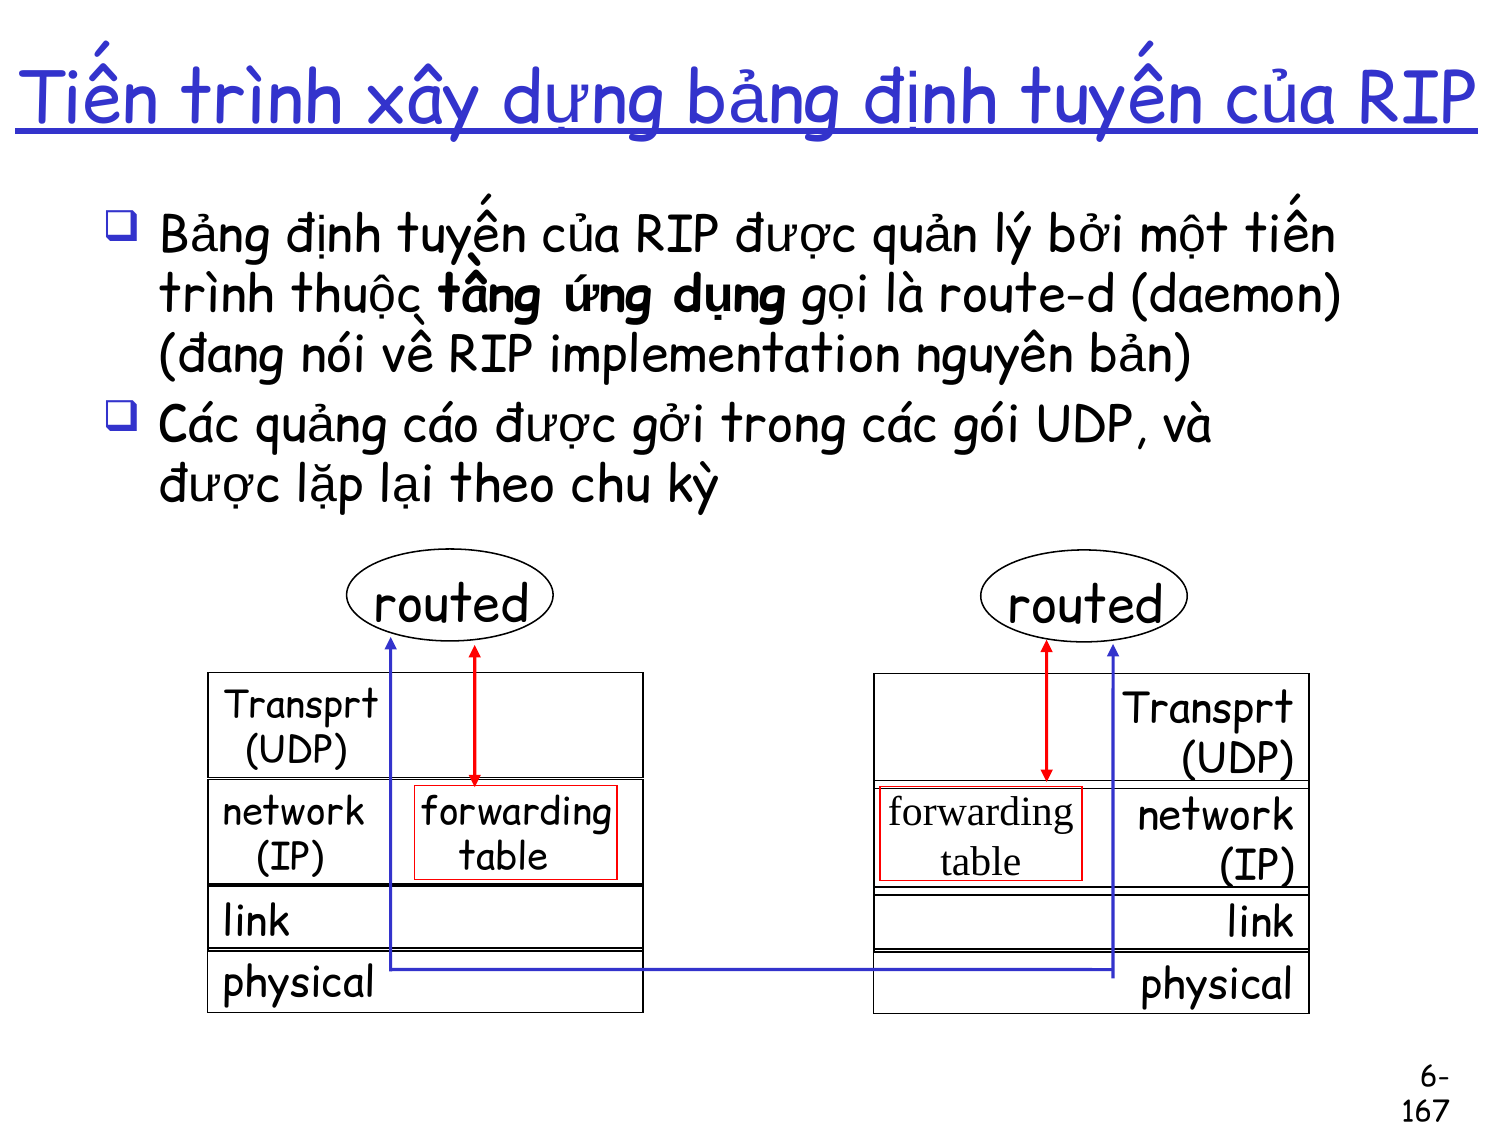

# Tiến trình xây dựng bảng định tuyến của RIP
Bảng định tuyến của RIP được quản lý bởi một tiến trình thuộc tầng ứng dụng gọi là route-d (daemon) (đang nói về RIP implementation nguyên bản)
Các quảng cáo được gởi trong các gói UDP, và được lặp lại theo chu kỳ

routed

routed

Transprt
  (UDP)
Transprt
  (UDP)
network     forwarding
   (IP)            table
network
   (IP)

forwarding
table
link
link
physical
physical

6-167